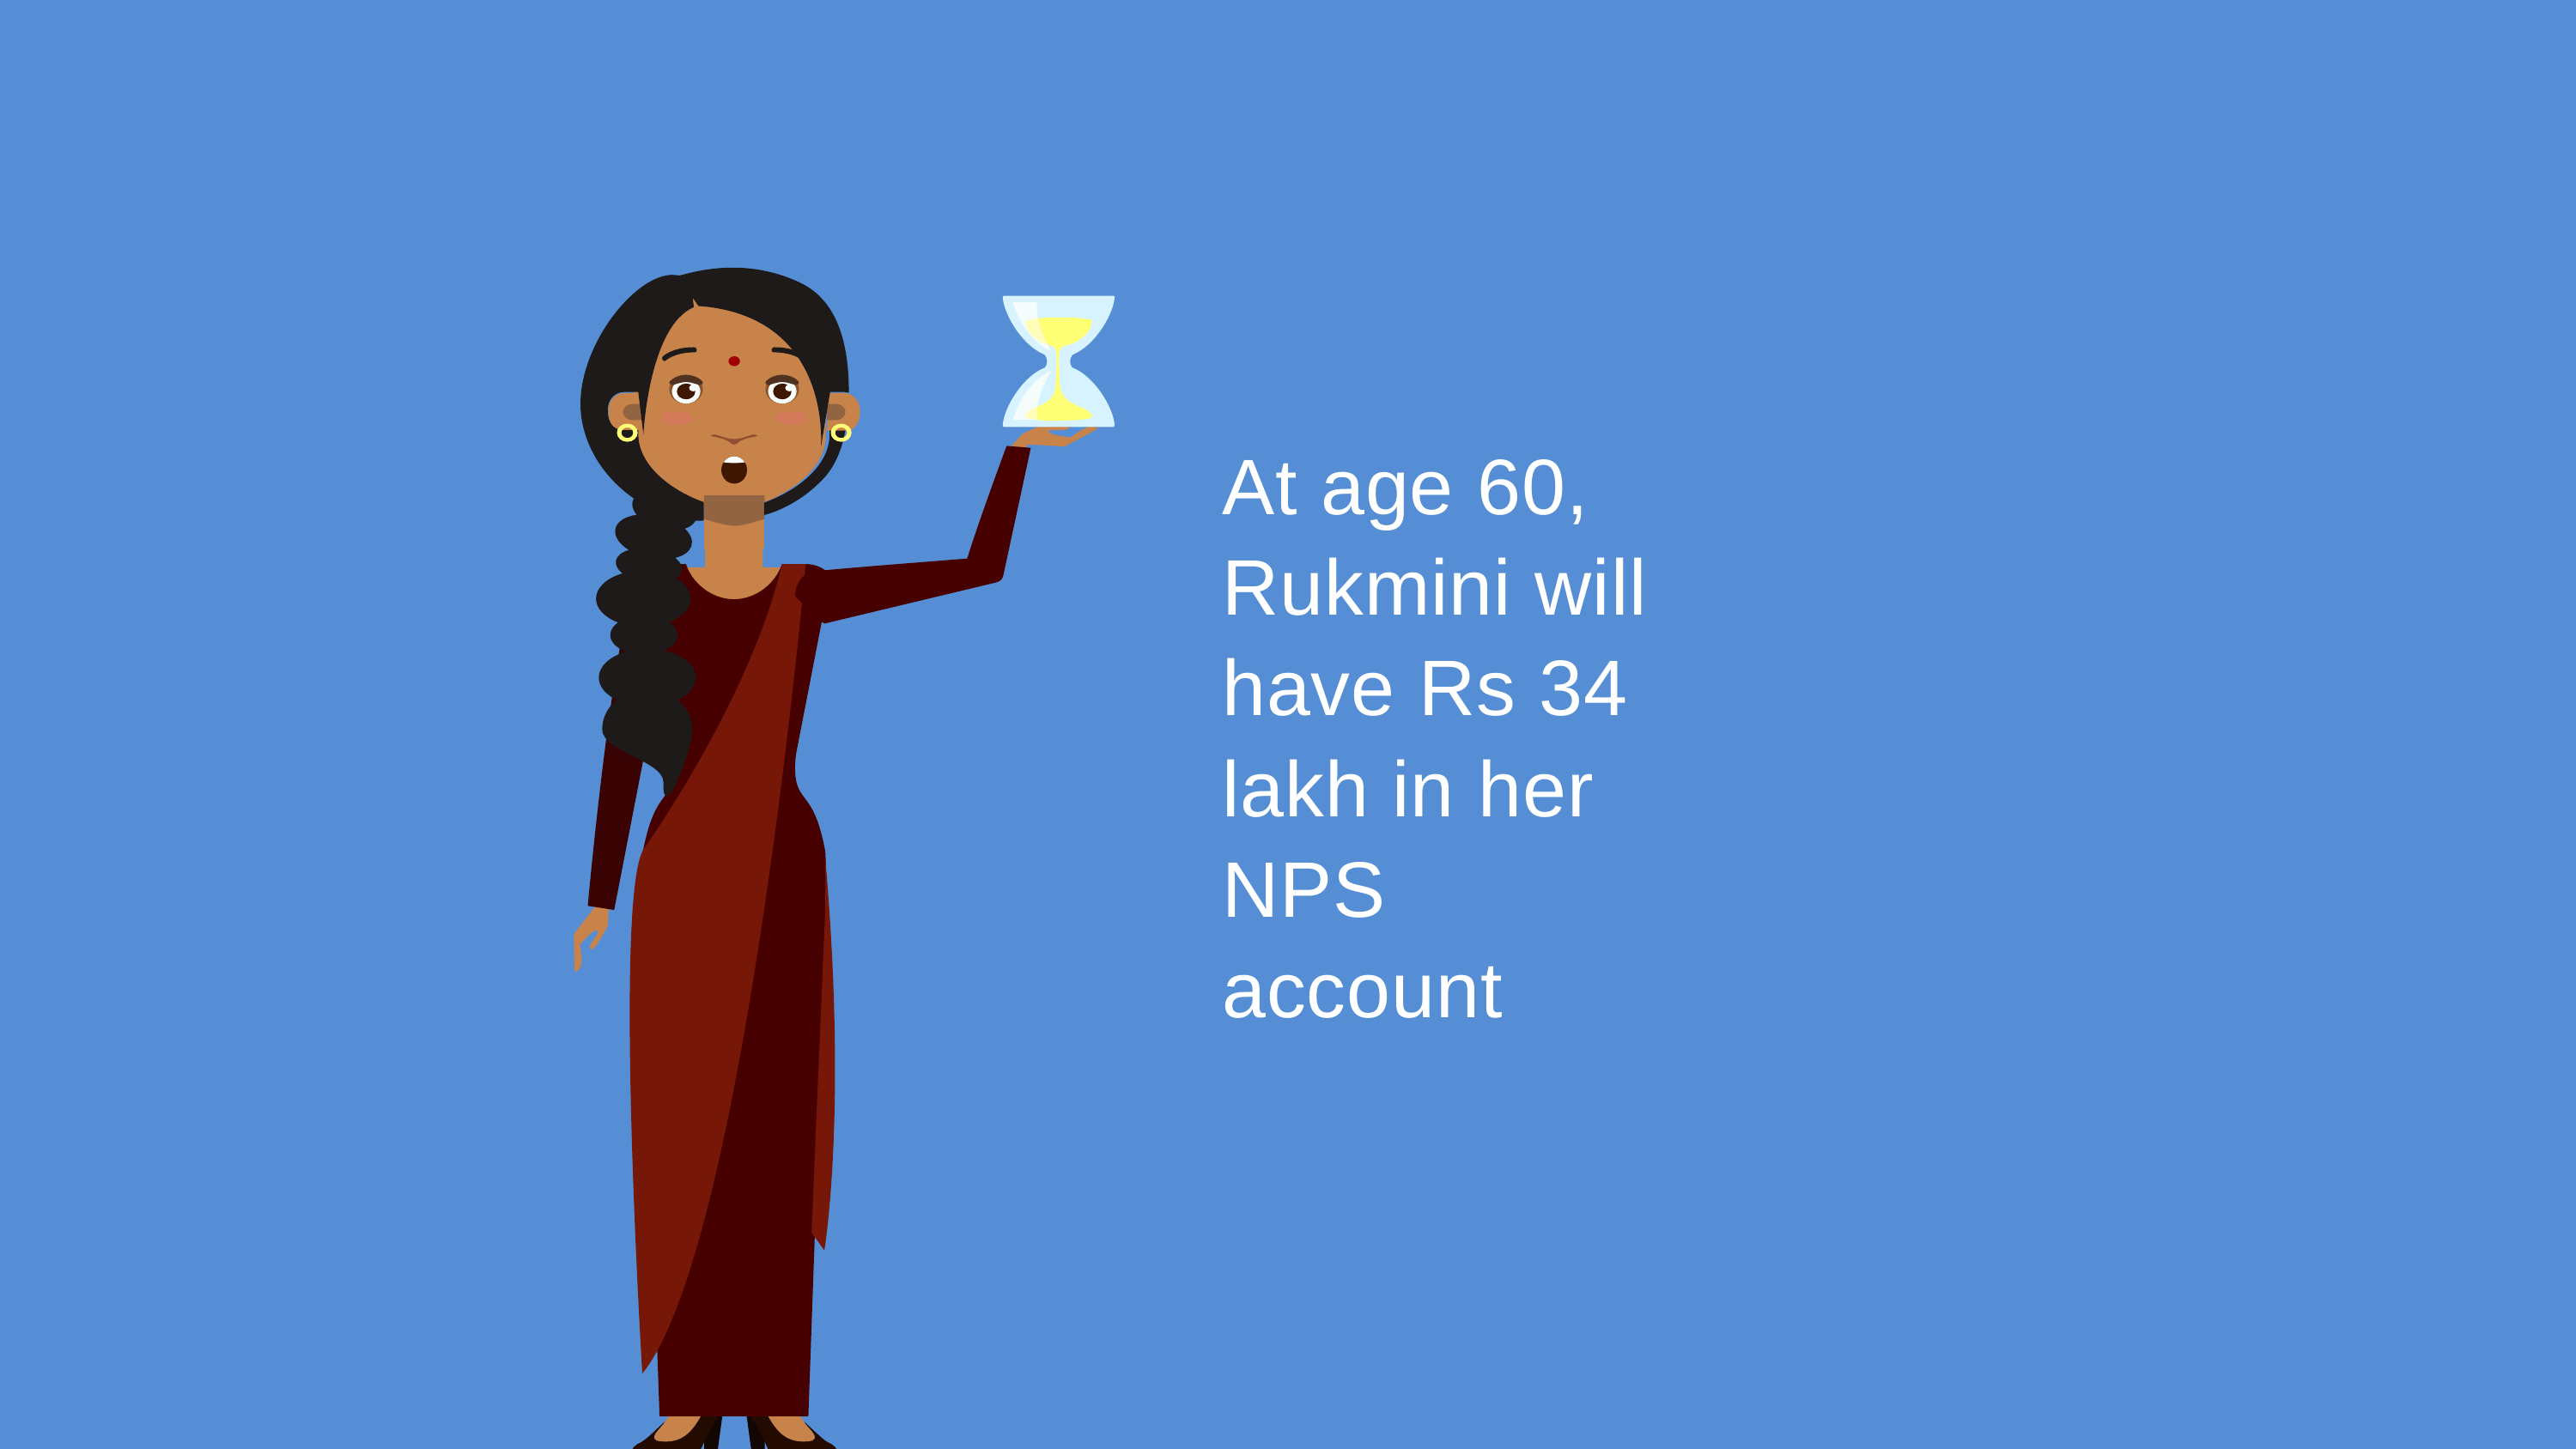

At age 60, Rukmini will have Rs 34 lakh in her NPS account